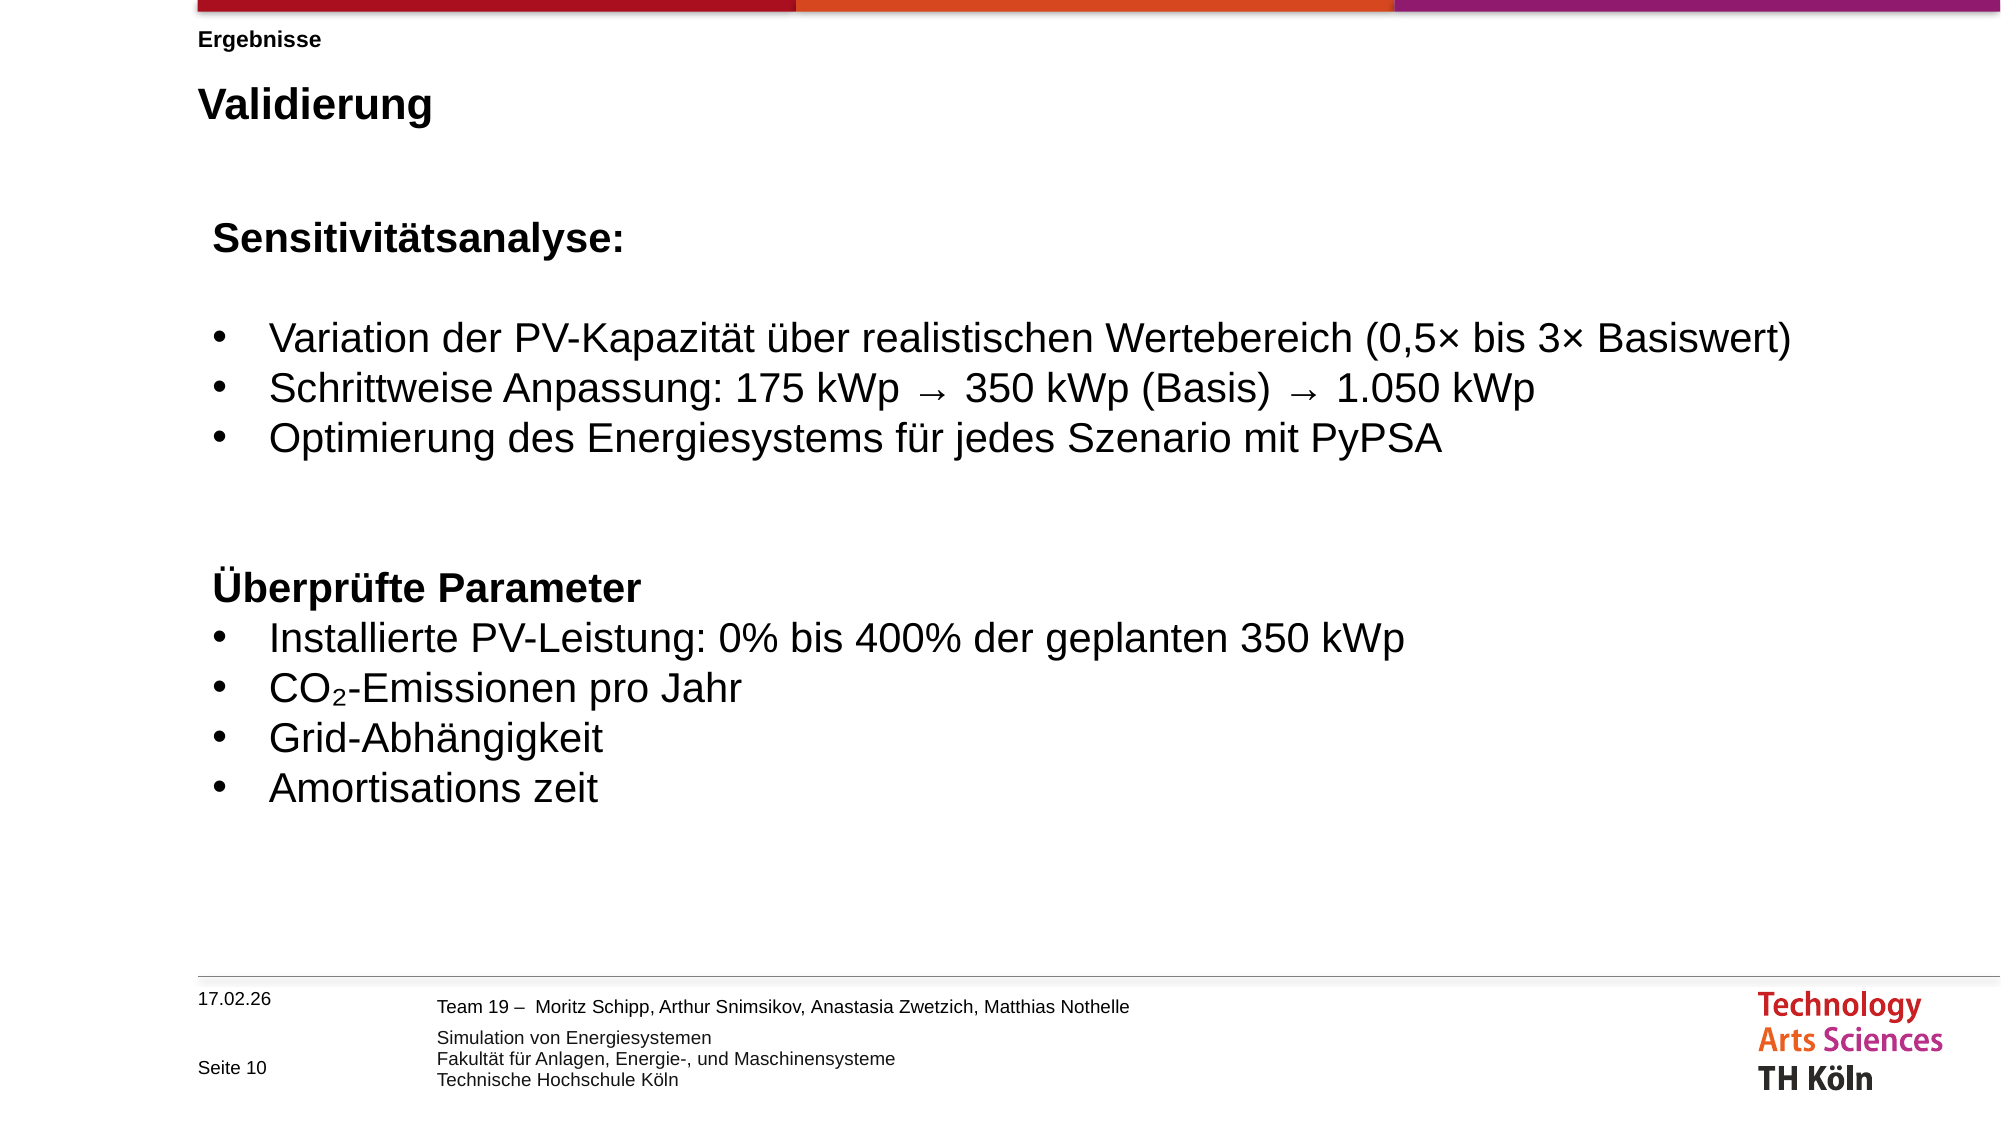

Ergebnisse
# Validierung
Sensitivitätsanalyse:

Variation der PV-Kapazität über realistischen Wertebereich (0,5× bis 3× Basiswert)
Schrittweise Anpassung: 175 kWp → 350 kWp (Basis) → 1.050 kWp
Optimierung des Energiesystems für jedes Szenario mit PyPSA

Überprüfte Parameter
Installierte PV-Leistung: 0% bis 400% der geplanten 350 kWp
CO₂-Emissionen pro Jahr
Grid-Abhängigkeit
Amortisations zeit

17.02.26
Seite 10